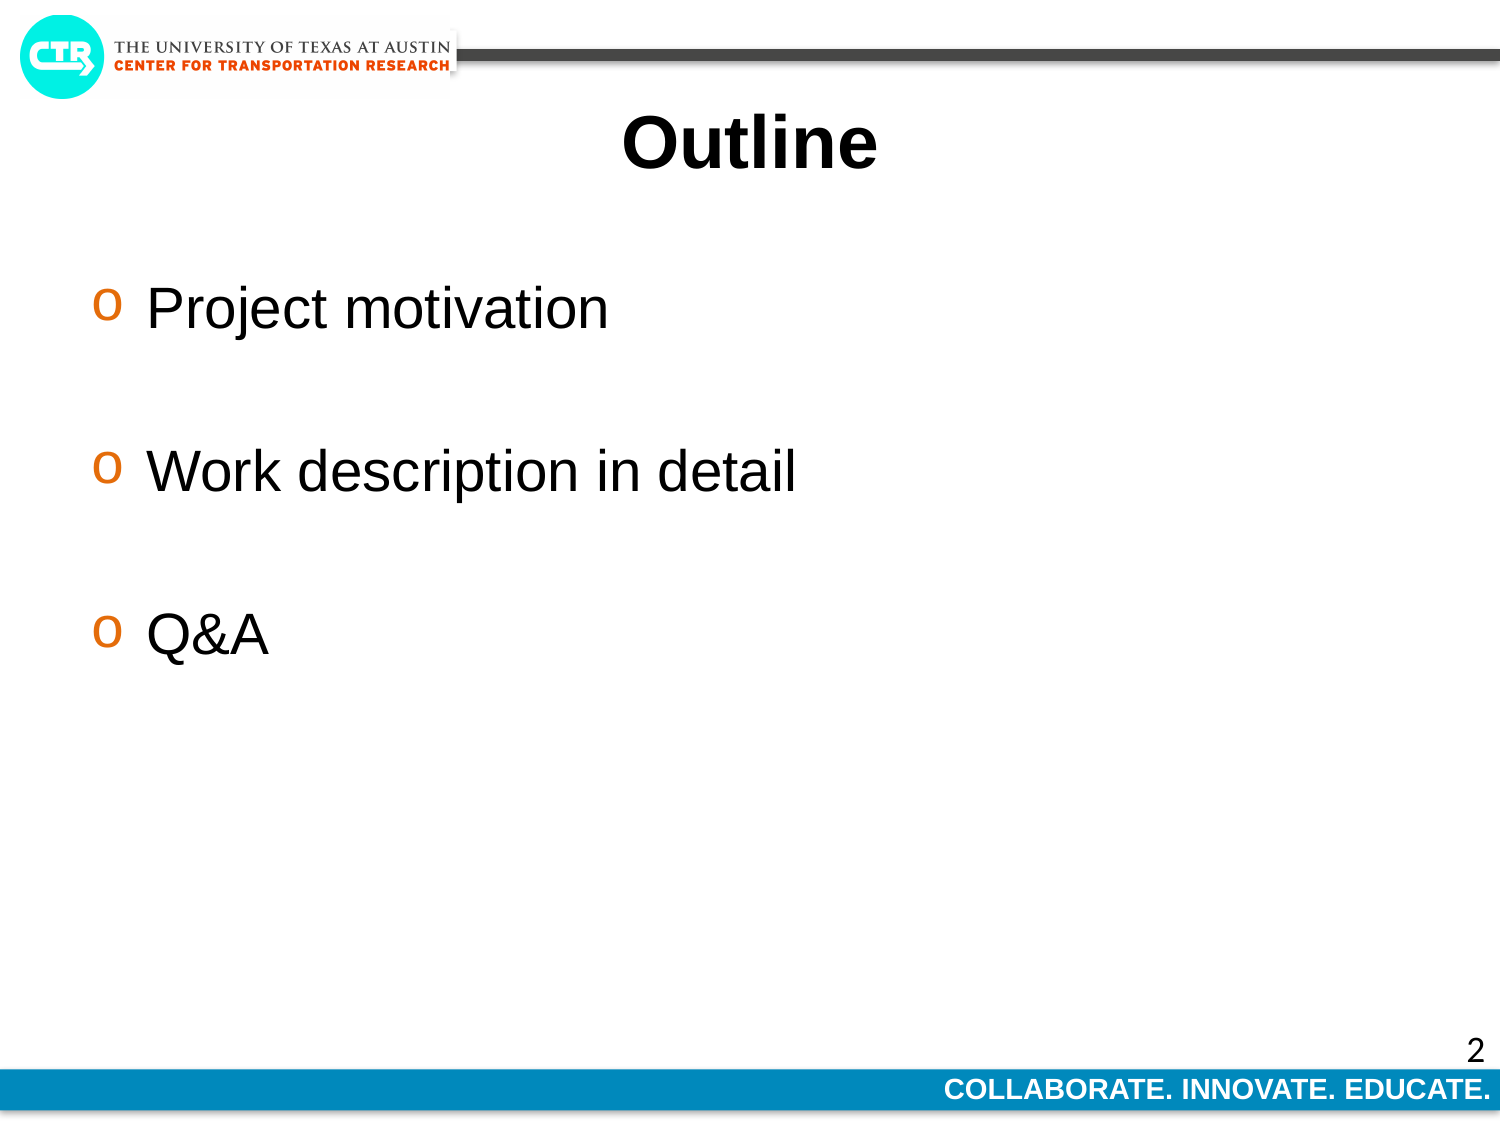

# Outline
Project motivation

Work description in detail

Q&A

2